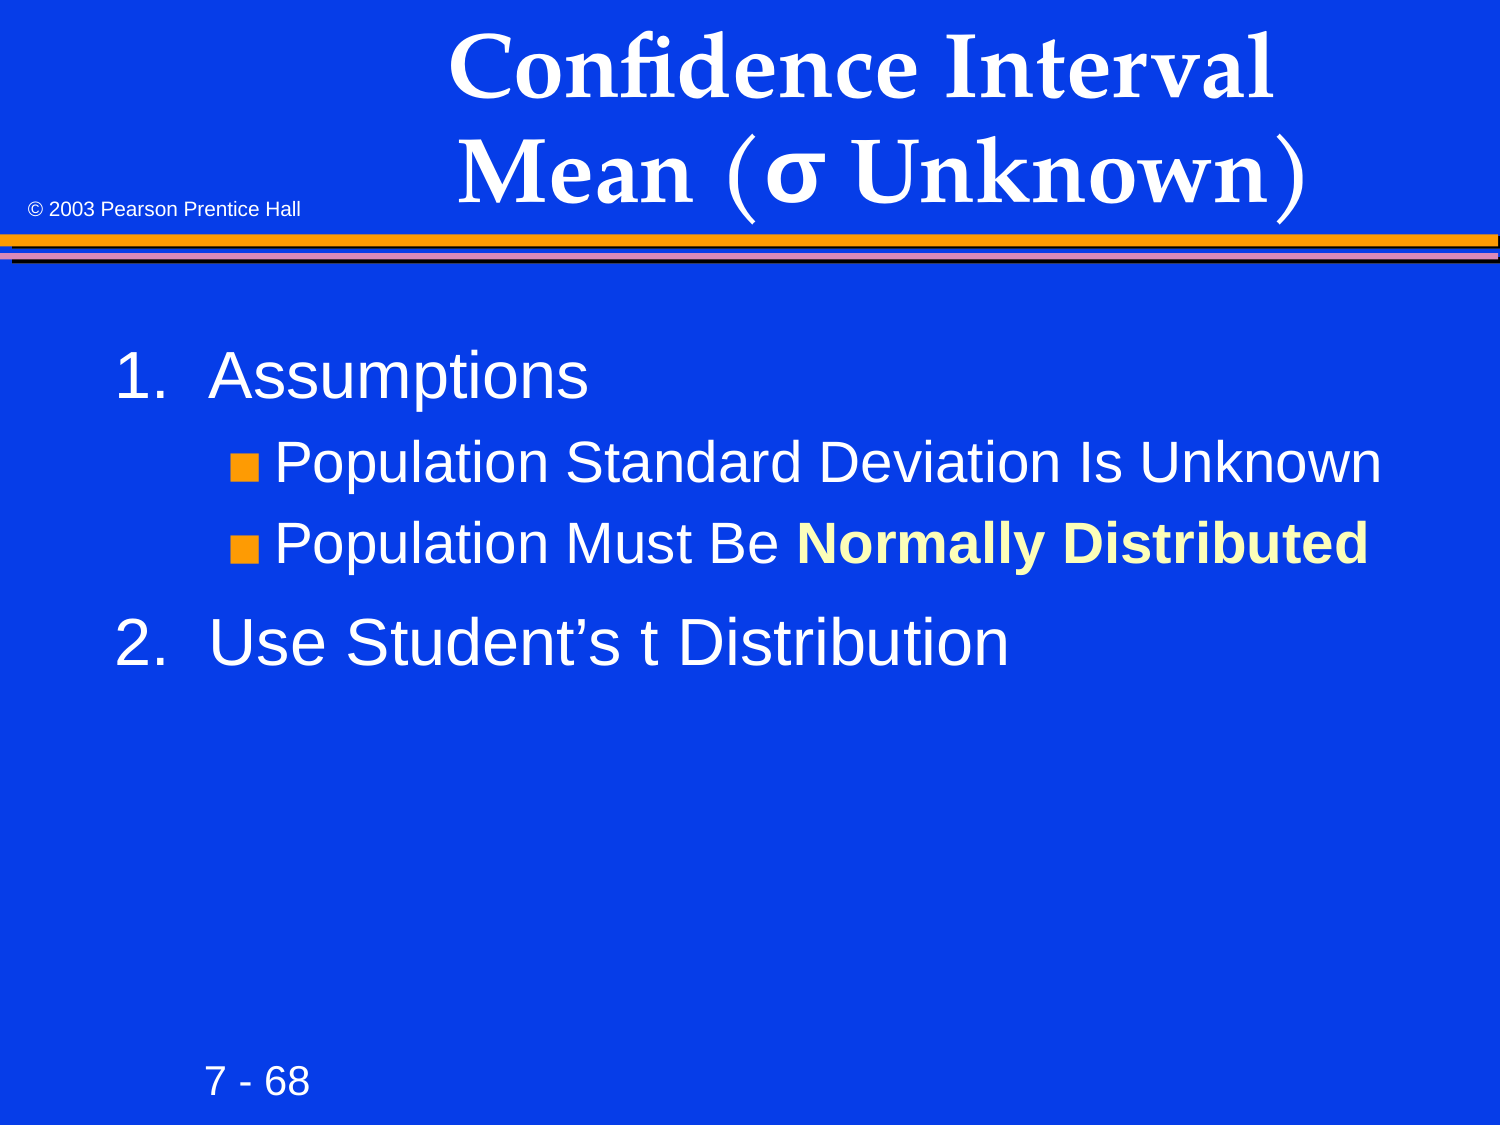

# Confidence Interval Mean (σ Unknown)
1.	Assumptions
Population Standard Deviation Is Unknown
Population Must Be Normally Distributed
2.	Use Student’s t Distribution